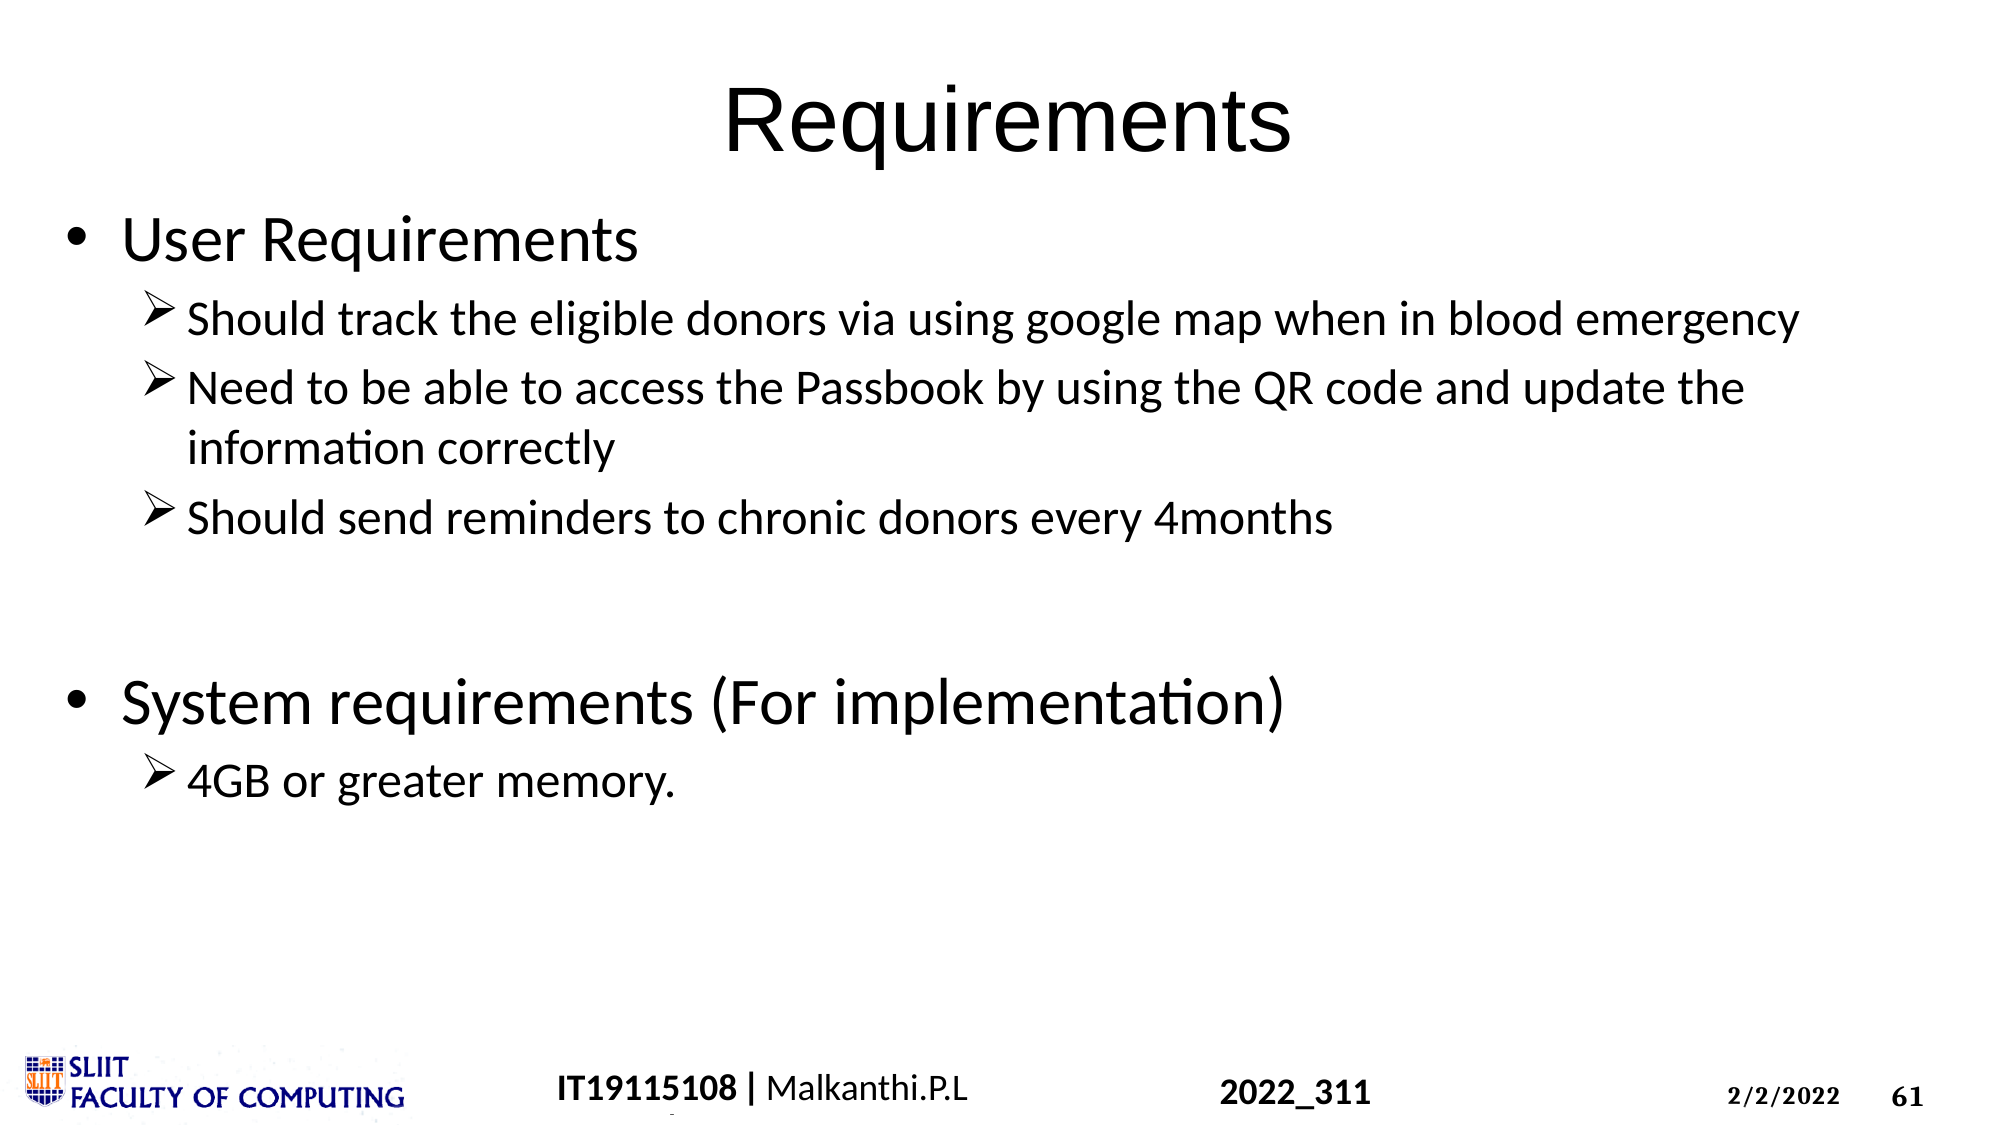

# Requirements
User Requirements
Should track the eligible donors via using google map when in blood emergency
Need to be able to access the Passbook by using the QR code and update the information correctly
Should send reminders to chronic donors every 4months

System requirements (For implementation)
4GB or greater memory.

IT19115108 | Malkanthi.P.L
2022_311
IT18212150 | T.D. BALASOORIYA